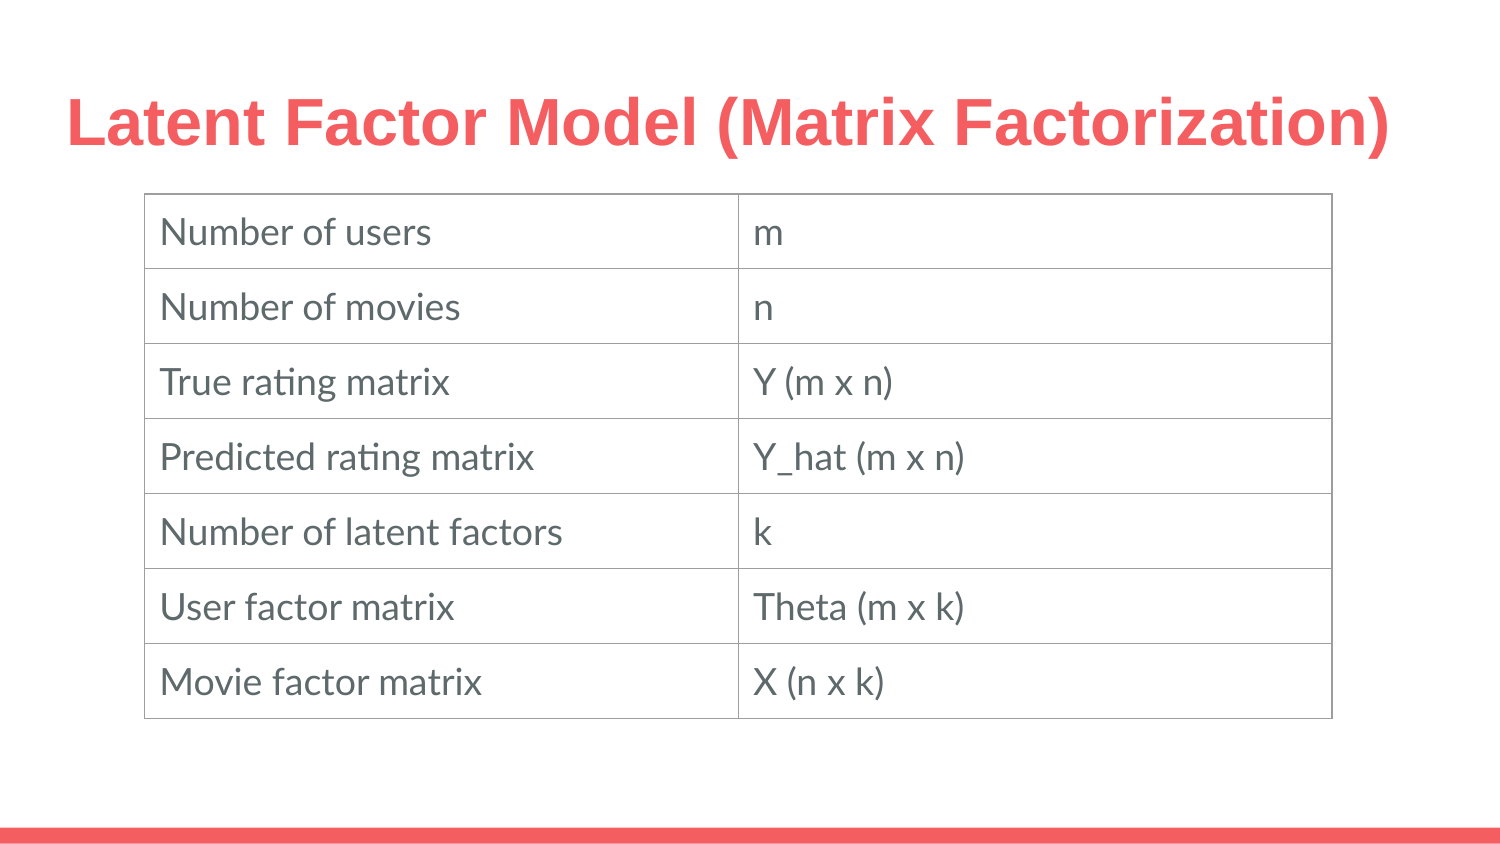

# Latent Factor Model (Matrix Factorization)

| Number of users | m |
| --- | --- |
| Number of movies | n |
| True rating matrix | Y (m x n) |
| Predicted rating matrix | Y\_hat (m x n) |
| Number of latent factors | k |
| User factor matrix | Theta (m x k) |
| Movie factor matrix | X (n x k) |